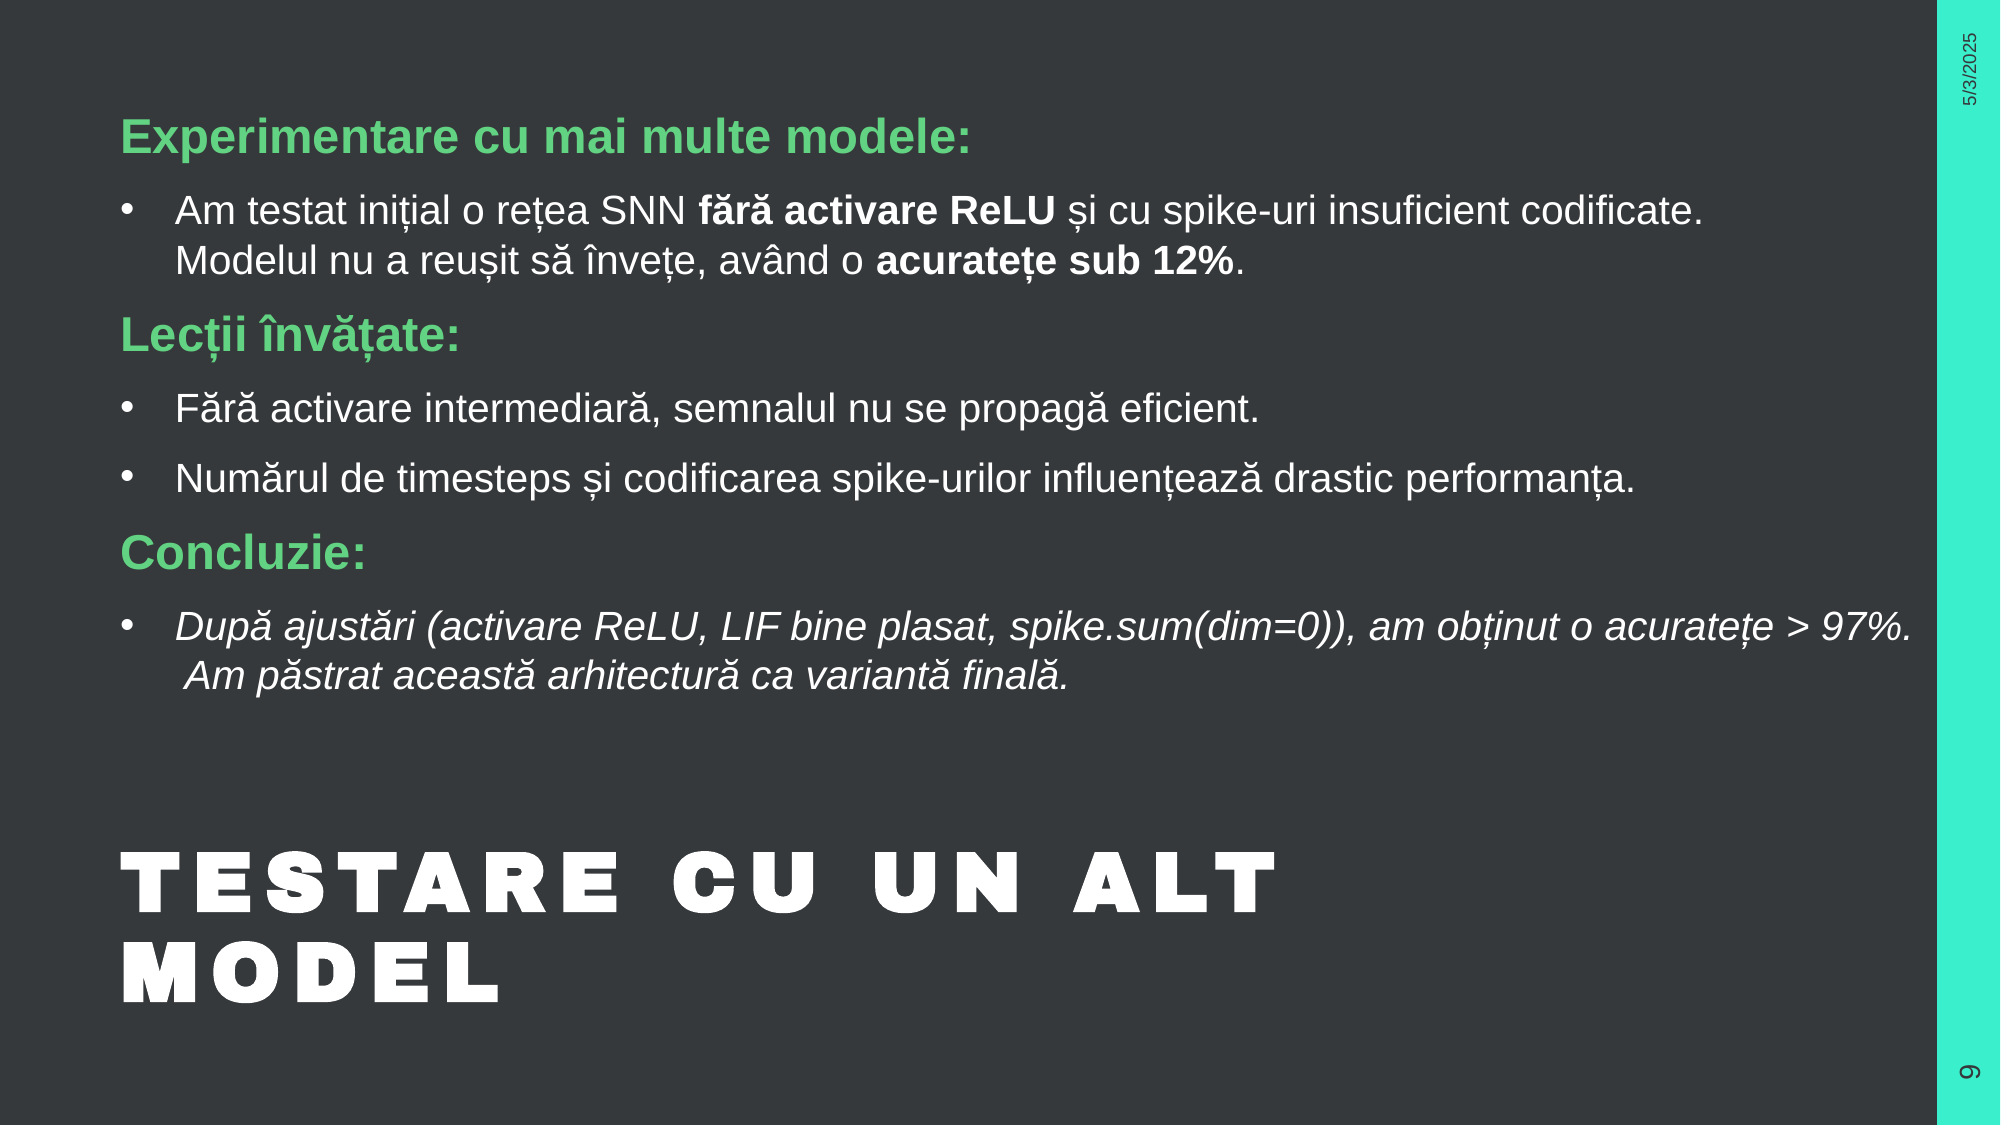

5/3/2025
Experimentare cu mai multe modele:
Am testat inițial o rețea SNN fără activare ReLU și cu spike-uri insuficient codificate.
Modelul nu a reușit să învețe, având o acuratețe sub 12%.
Lecții învățate:
Fără activare intermediară, semnalul nu se propagă eficient.
Numărul de timesteps și codificarea spike-urilor influențează drastic performanța.
Concluzie:
După ajustări (activare ReLU, LIF bine plasat, spike.sum(dim=0)), am obținut o acuratețe > 97%.
 Am păstrat această arhitectură ca variantă finală.
# Testare cu un alt model
9